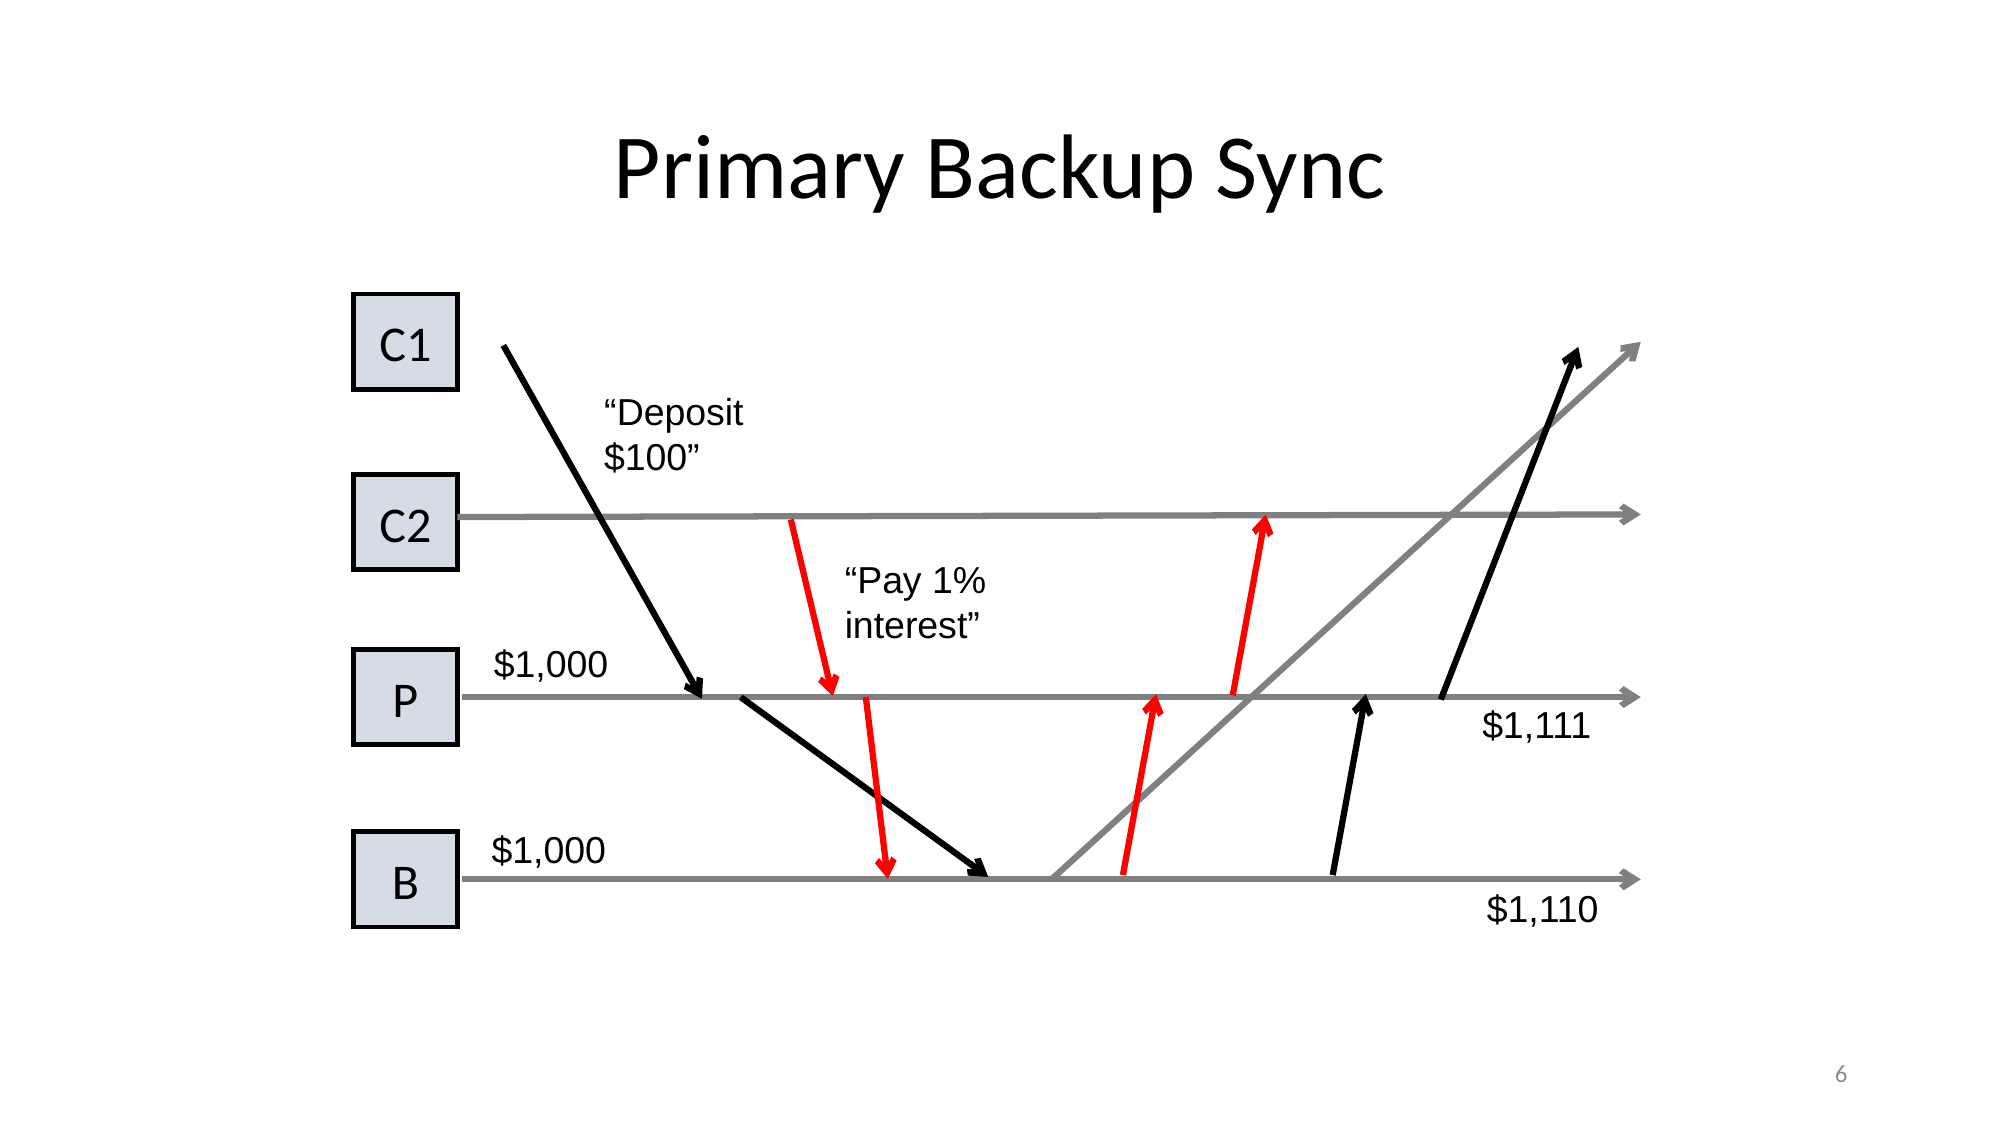

# Primary Backup Sync
C1
“Deposit
$100”
C2
“Pay 1%
interest”
$1,000
P
$1,111
$1,000
B
$1,110
6